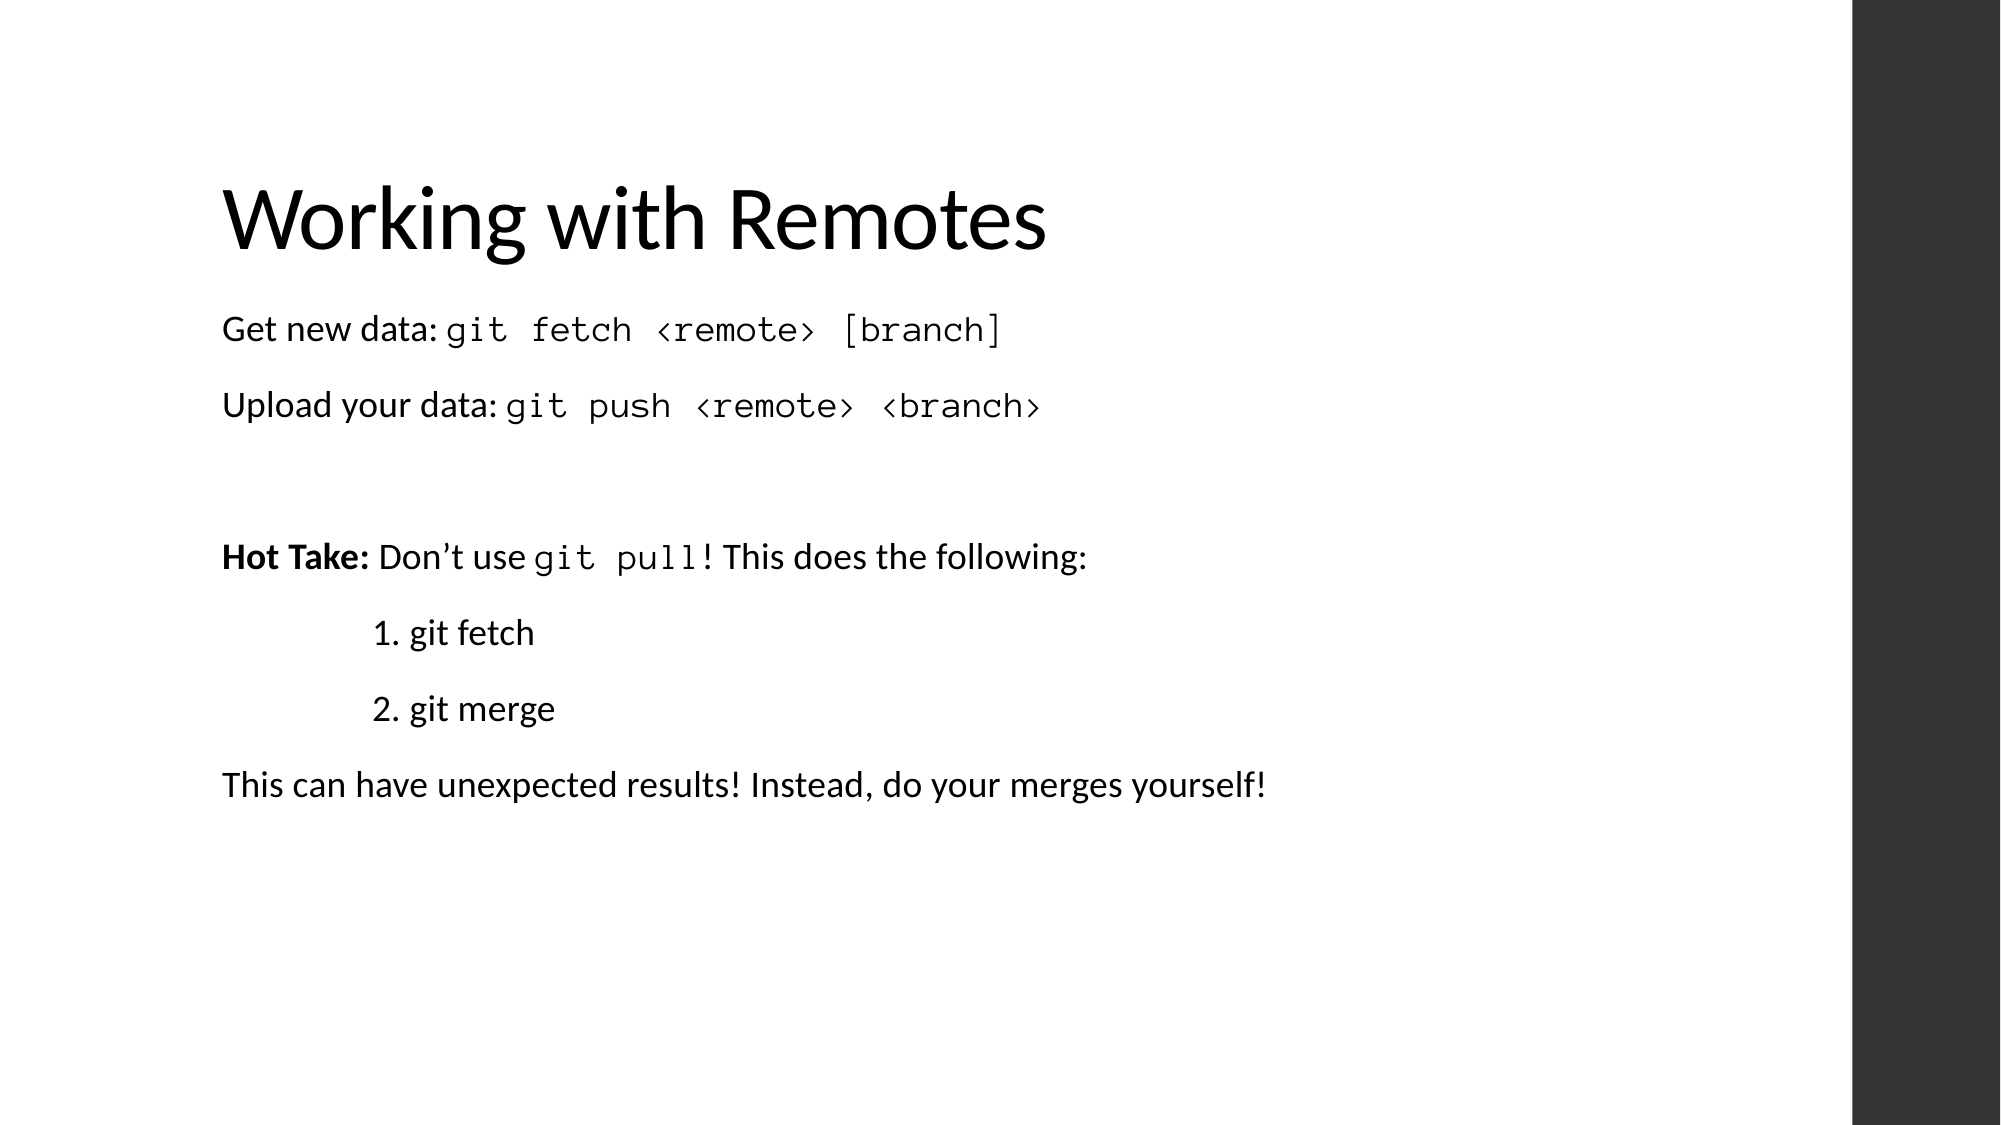

# Working with Remotes
Get new data: git fetch <remote> [branch]
Upload your data: git push <remote> <branch>

Hot Take: Don’t use git pull! This does the following:
	1. git fetch
	2. git merge
This can have unexpected results! Instead, do your merges yourself!